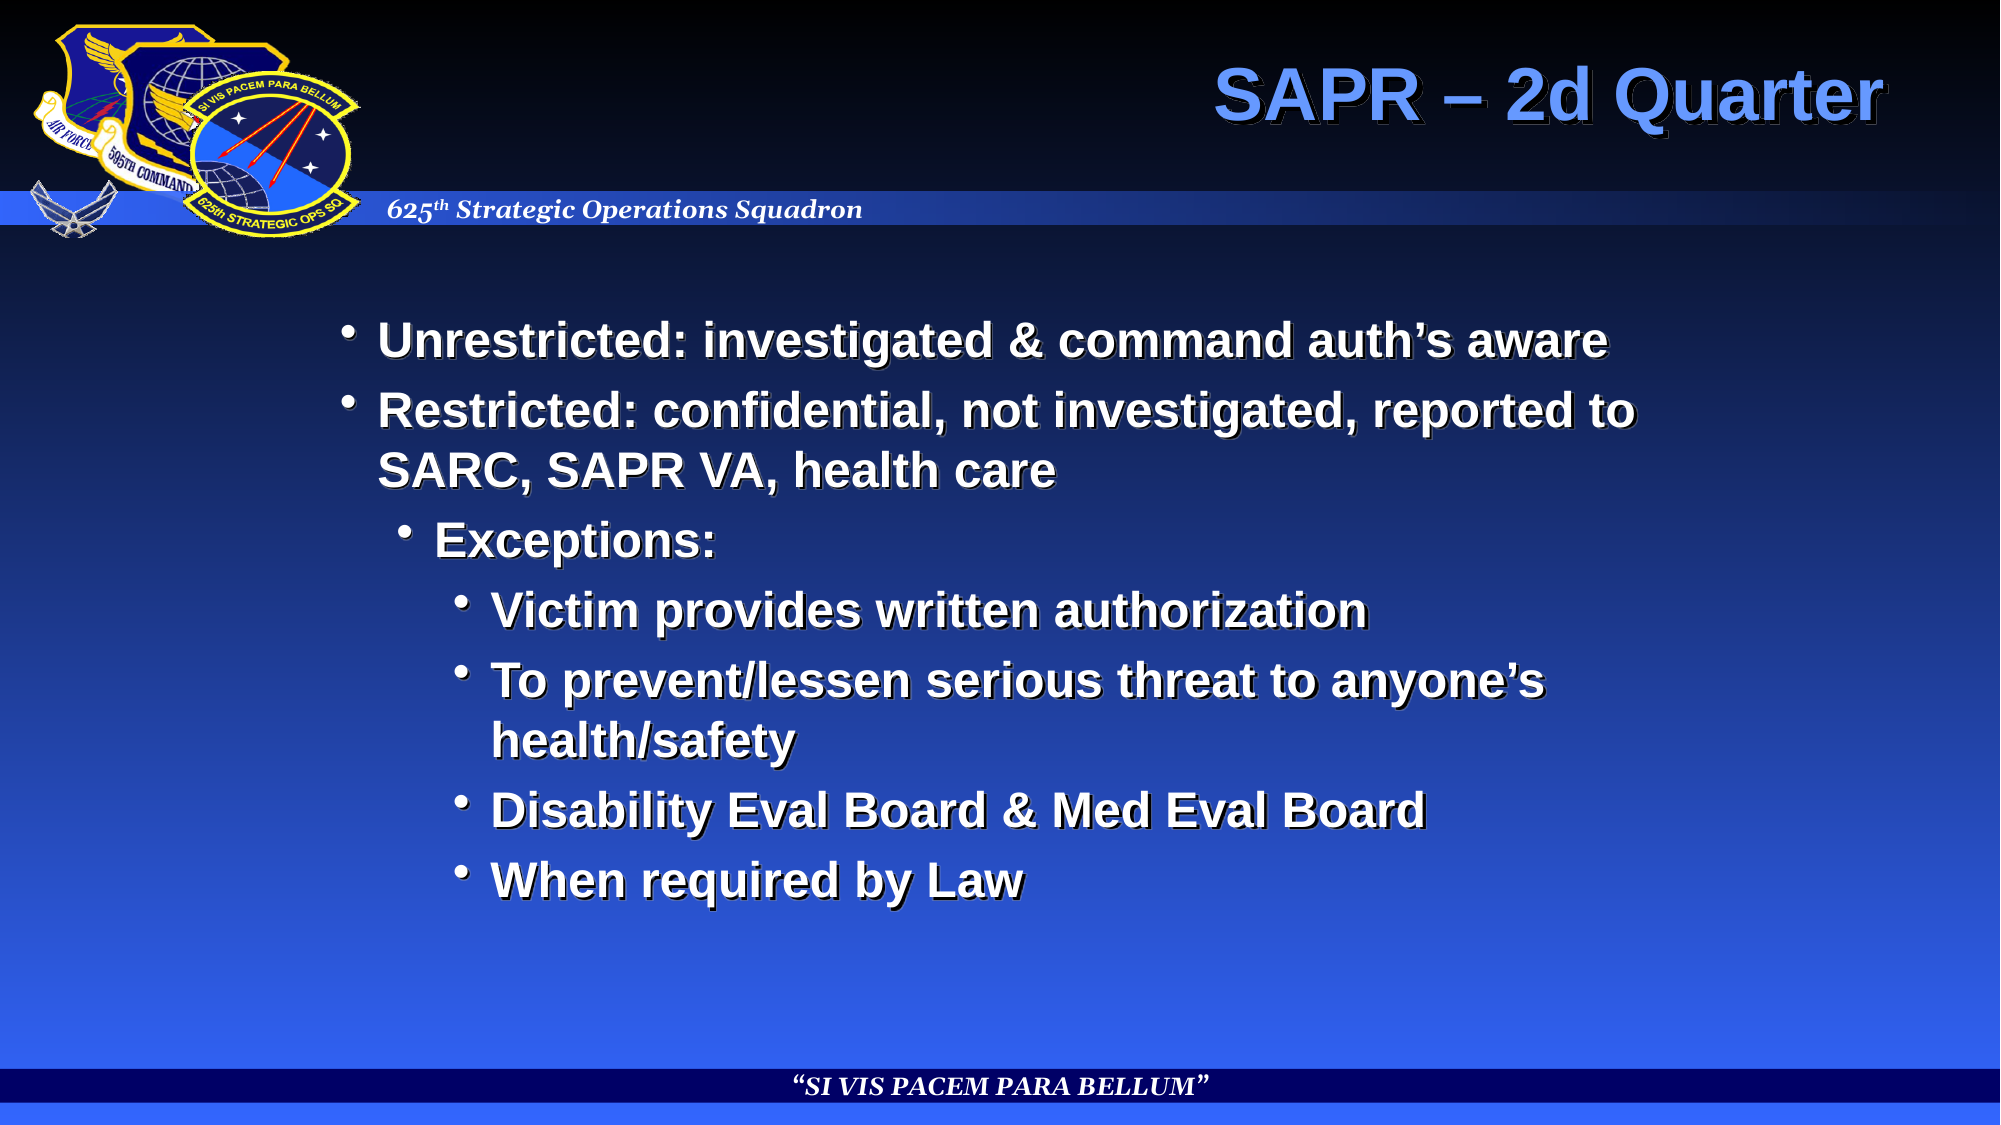

# SAPR – 2d Quarter
Unrestricted: investigated & command auth’s aware
Restricted: confidential, not investigated, reported to SARC, SAPR VA, health care
Exceptions:
Victim provides written authorization
To prevent/lessen serious threat to anyone’s health/safety
Disability Eval Board & Med Eval Board
When required by Law

“SI VIS PACEM PARA BELLUM”